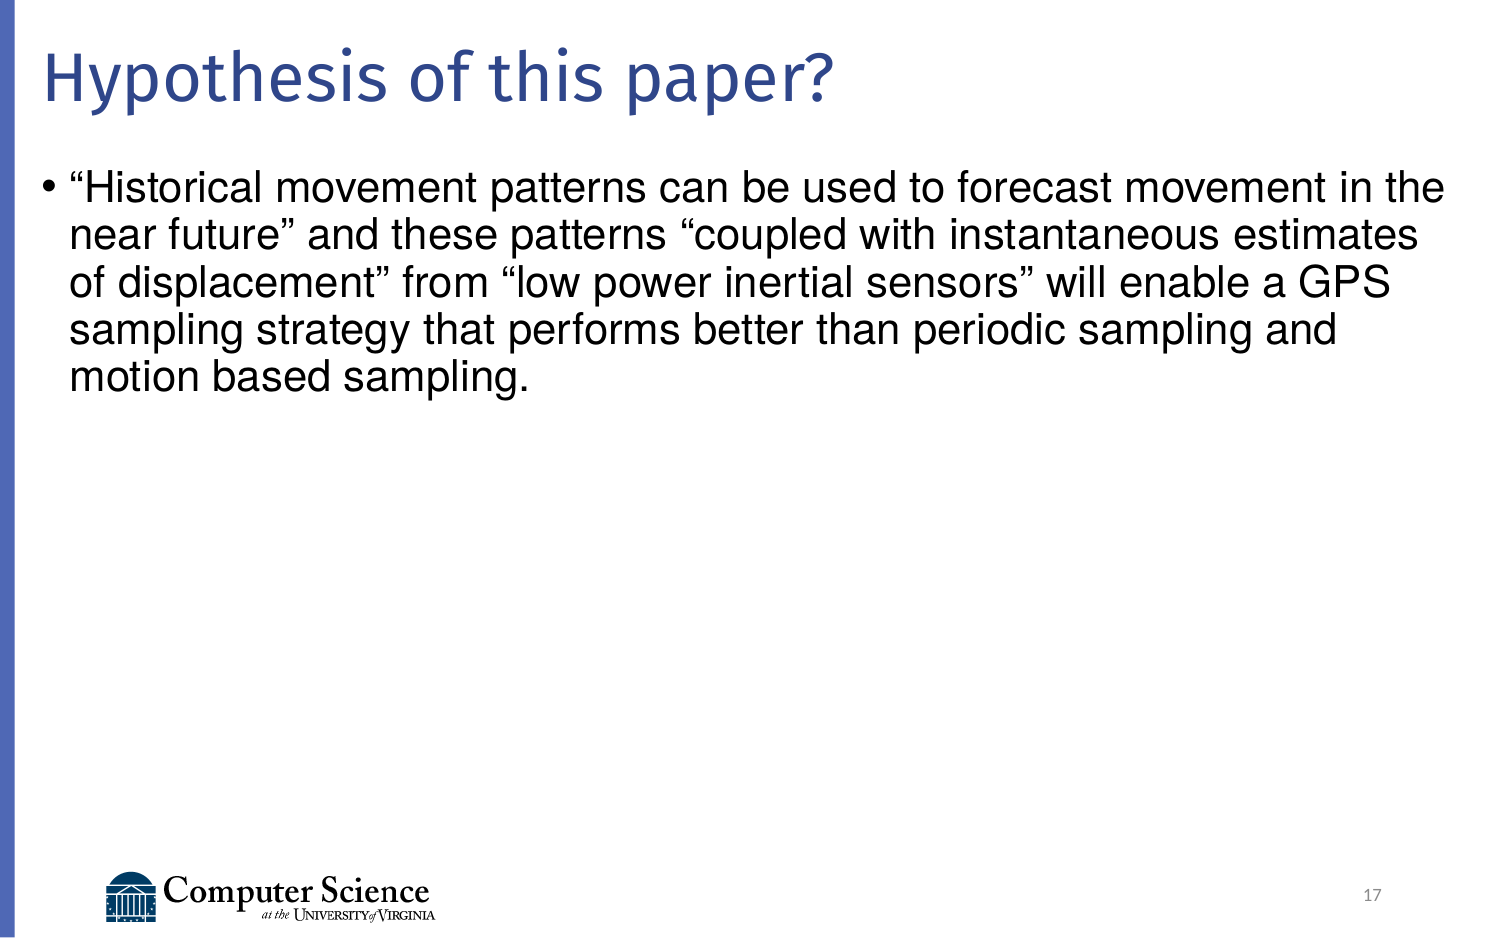

# Hypothesis of this paper?
“Historical movement patterns can be used to forecast movement in the near future” and these patterns “coupled with instantaneous estimates of displacement” from “low power inertial sensors” will enable a GPS sampling strategy that performs better than periodic sampling and motion based sampling.
17